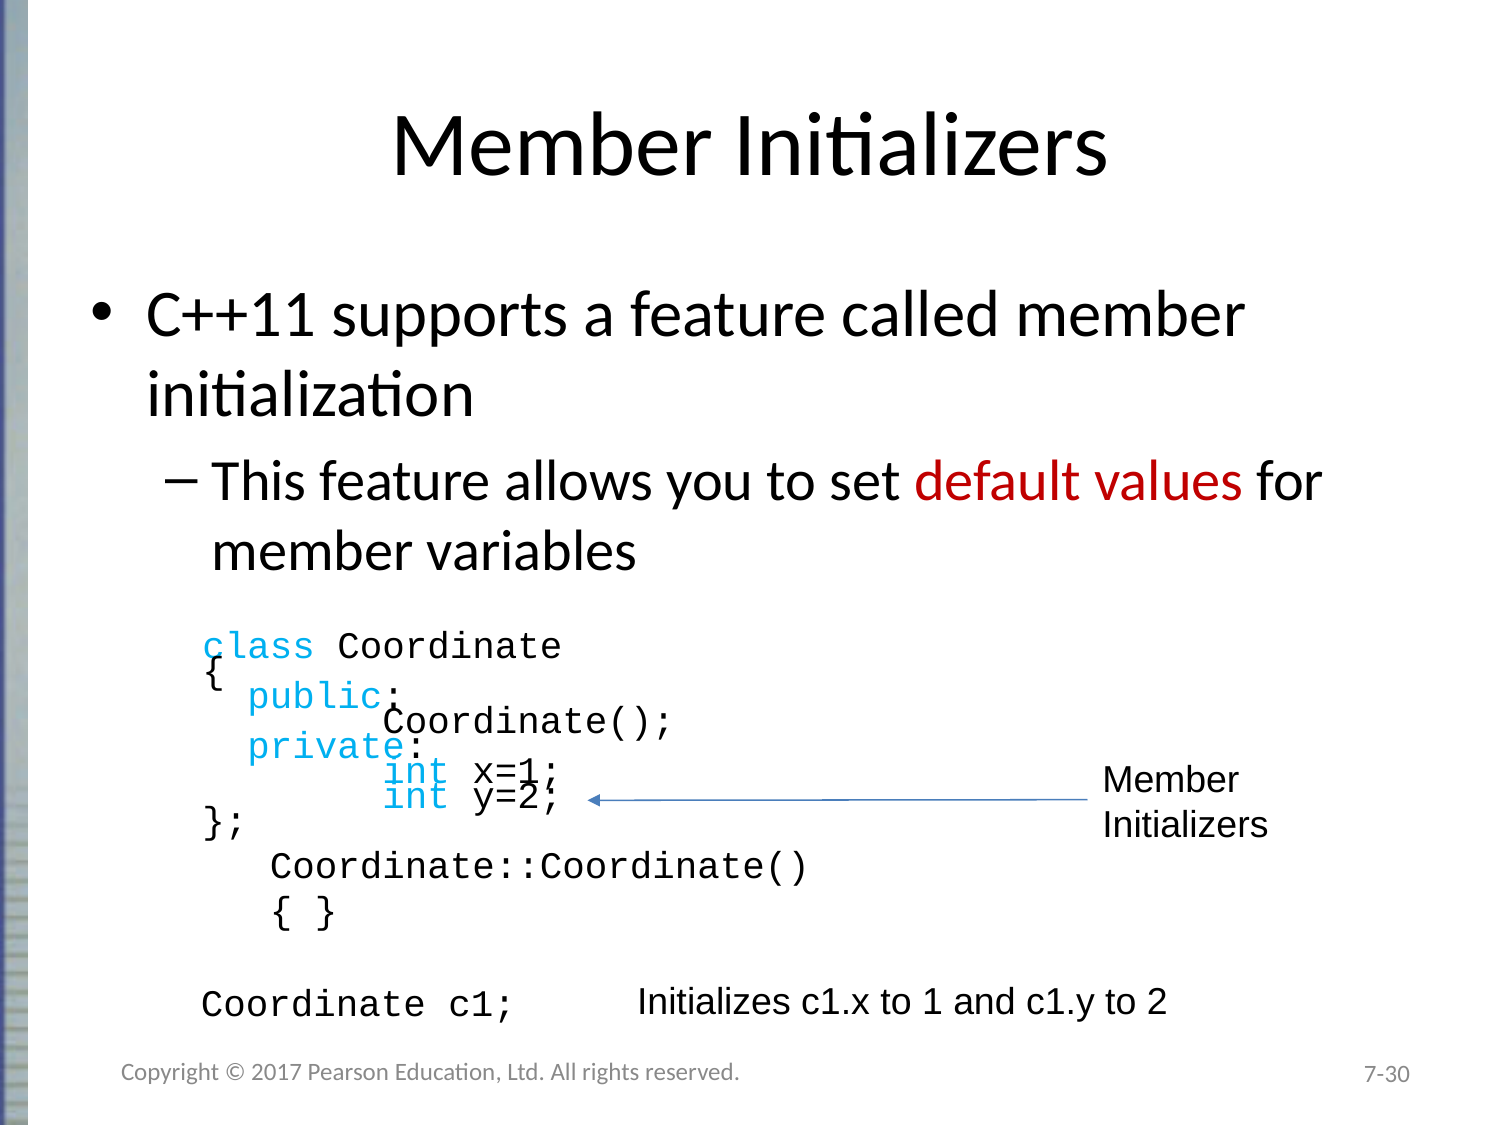

# Member Initializers
C++11 supports a feature called member initialization
This feature allows you to set default values for member variables
class Coordinate
{
  public:
        Coordinate();
  private:
        int x=1;
        int y=2;
};
   Coordinate::Coordinate()
   { }

Member
Initializers
Initializes c1.x to 1 and c1.y to 2
 Coordinate c1;
Copyright © 2017 Pearson Education, Ltd. All rights reserved.
7-30